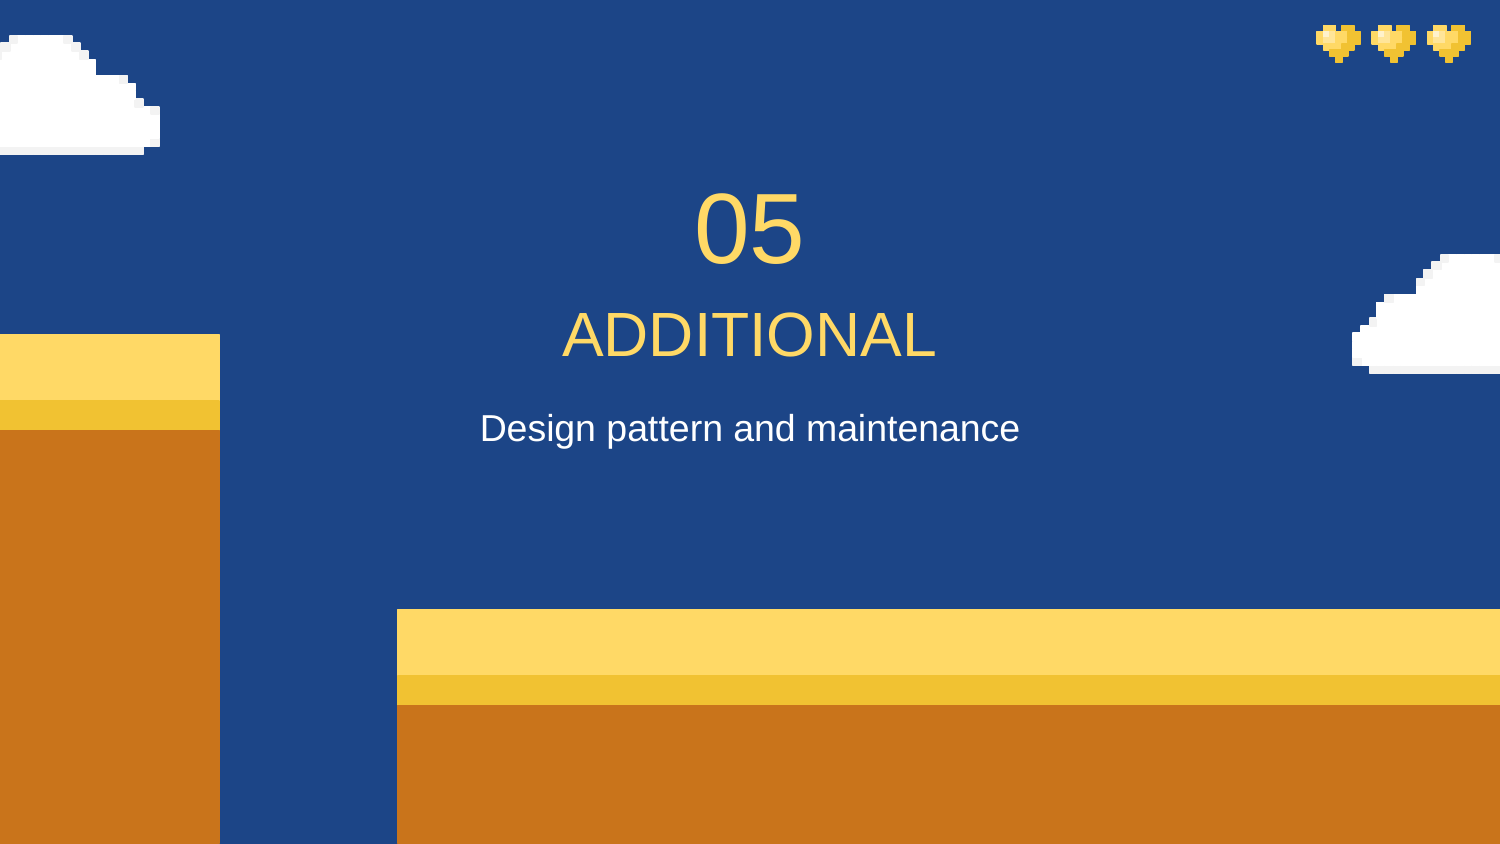

05
# ADDITIONAL
Design pattern and maintenance